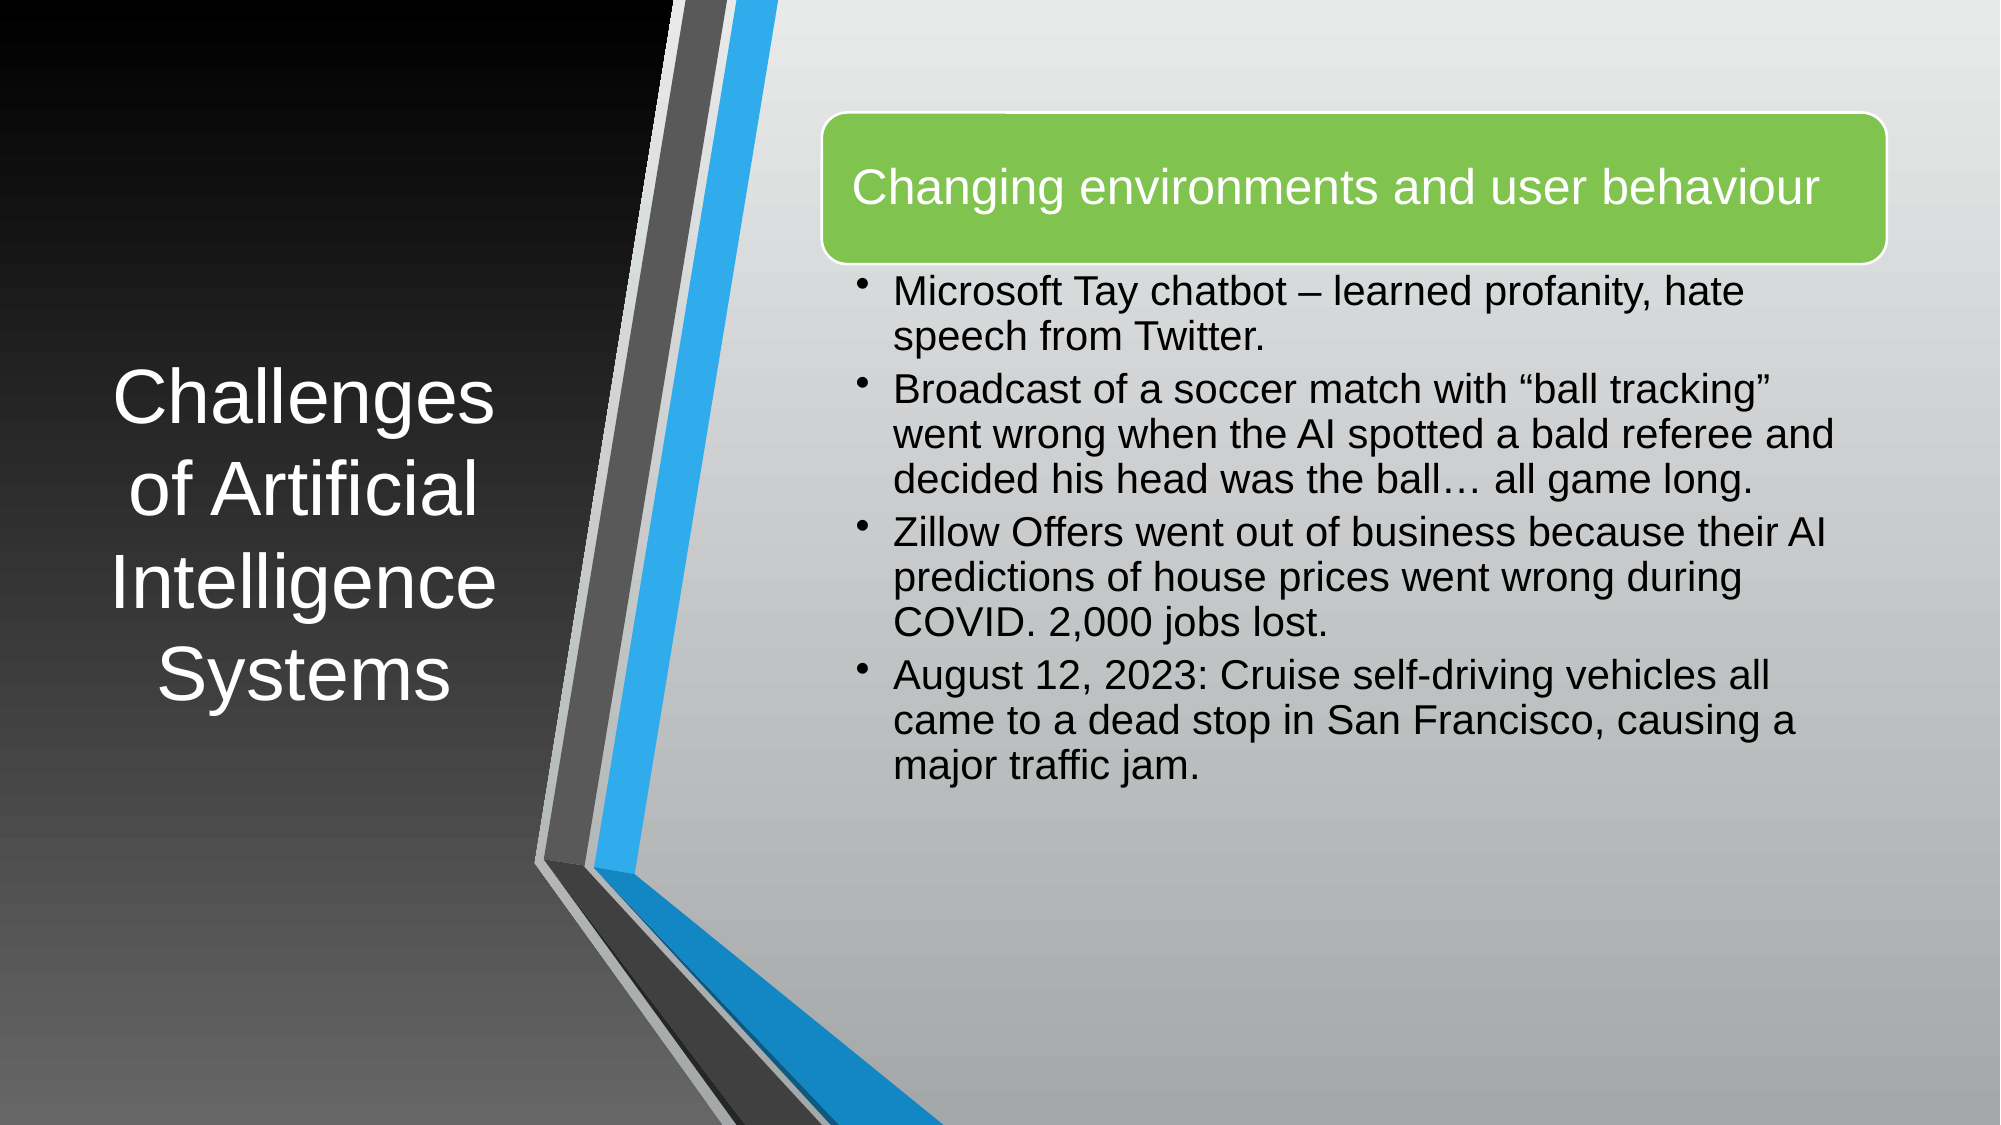

# Challenges of Artificial Intelligence Systems
Changing environments and user behaviour
Microsoft Tay chatbot – learned profanity, hate speech from Twitter.
Broadcast of a soccer match with “ball tracking” went wrong when the AI spotted a bald referee and decided his head was the ball… all game long.
Zillow Offers went out of business because their AI predictions of house prices went wrong during COVID. 2,000 jobs lost.
August 12, 2023: Cruise self-driving vehicles all came to a dead stop in San Francisco, causing a major traffic jam.